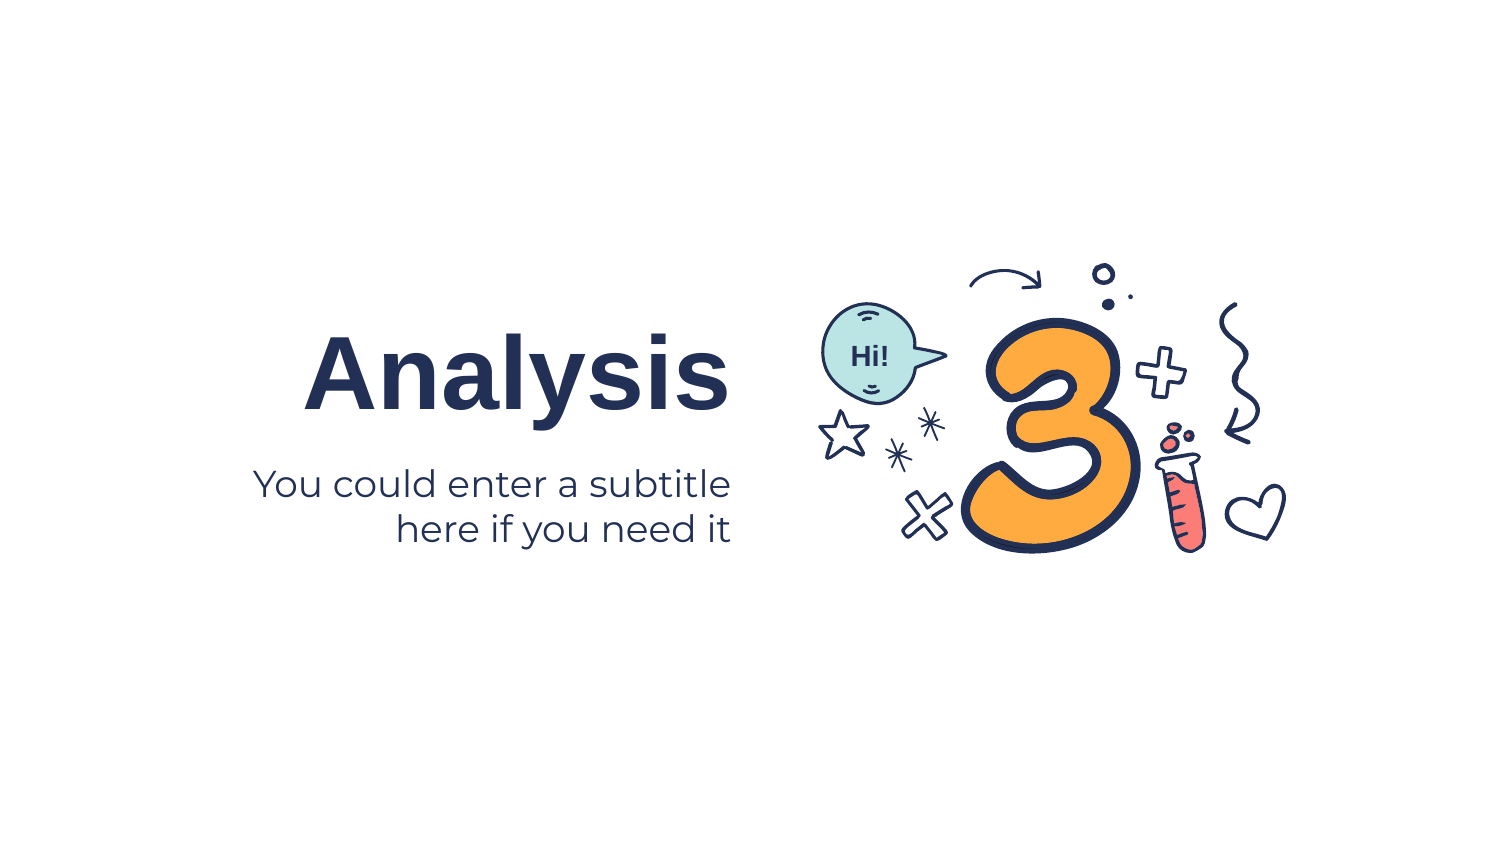

Hi!

# Analysis

You could enter a subtitle here if you need it